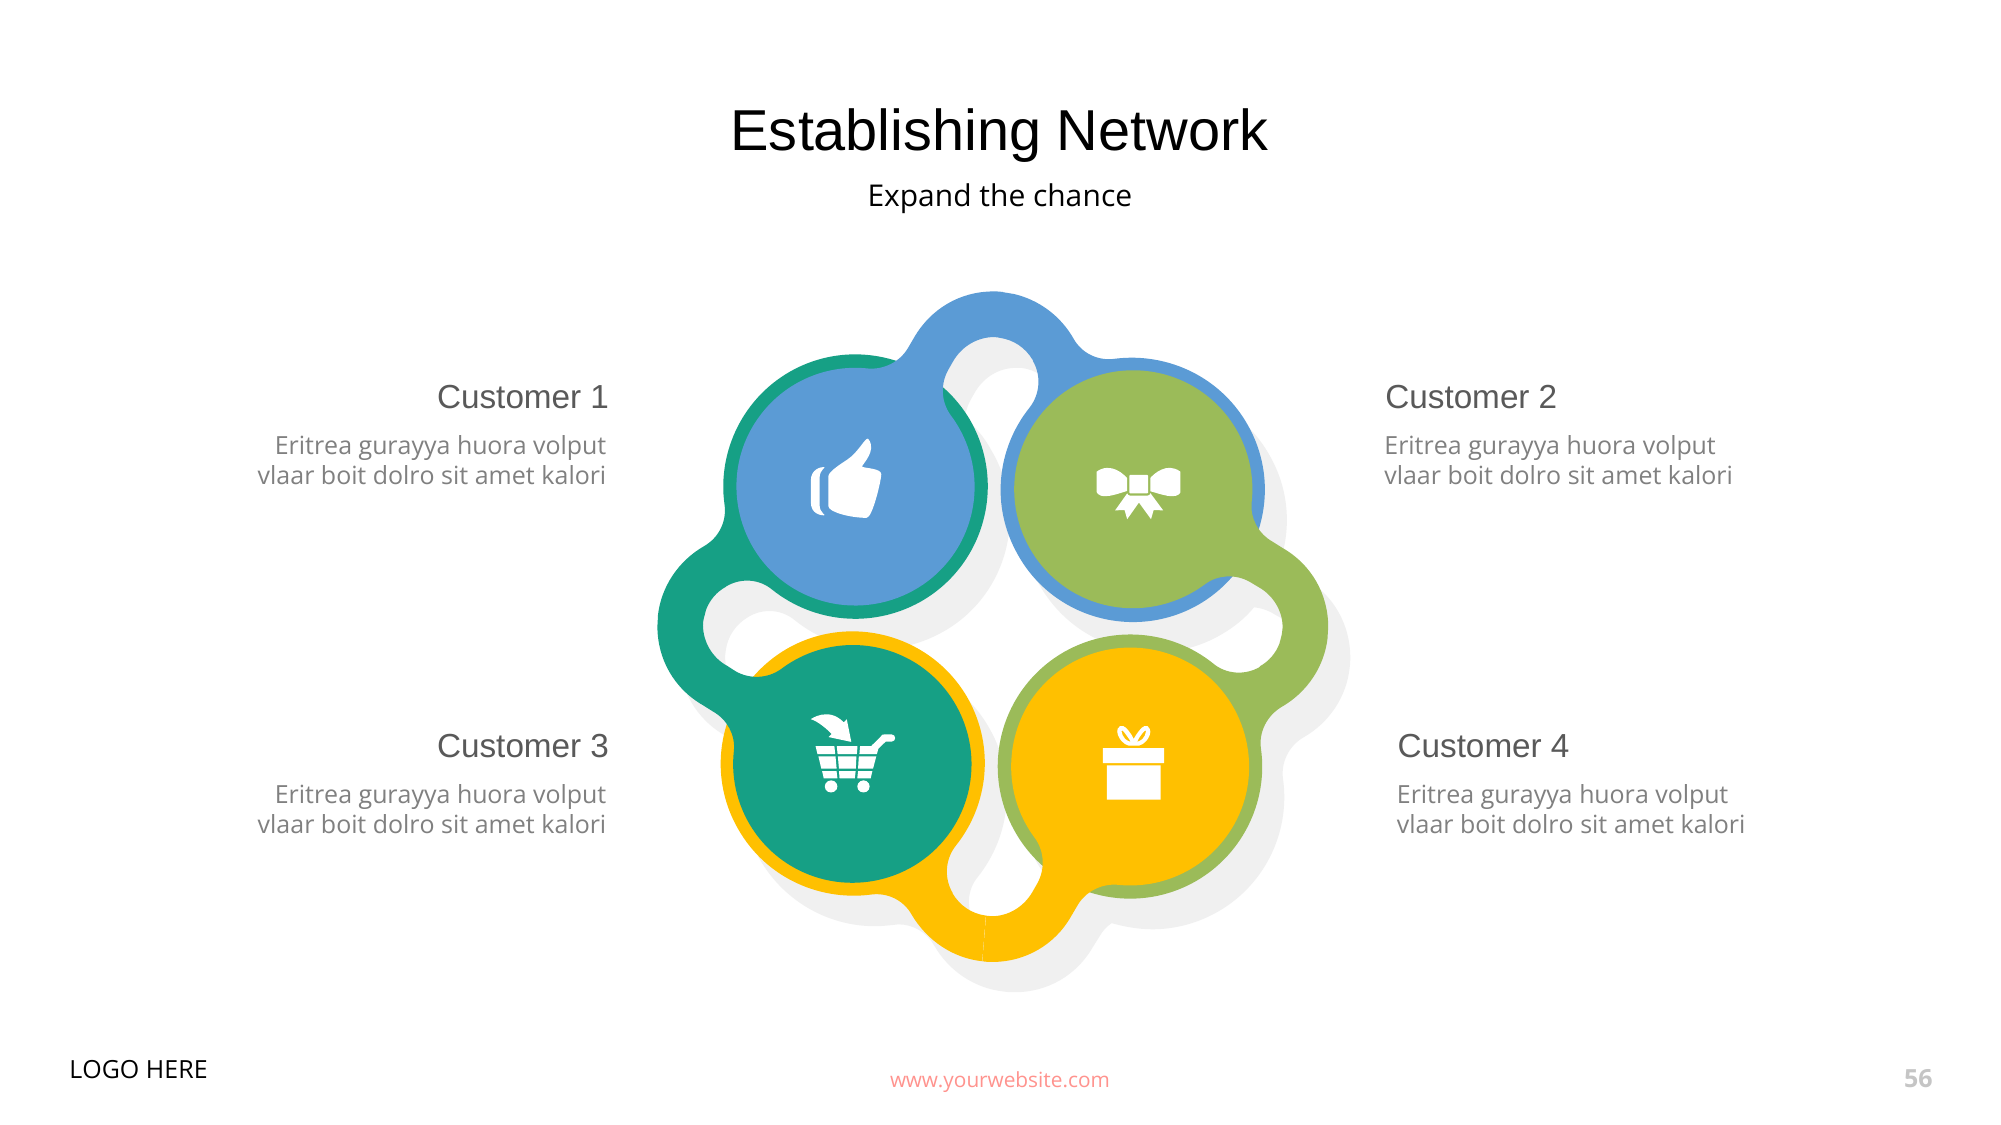

# Establishing Network
Expand the chance

Customer 1
Eritrea gurayya huora volput vlaar boit dolro sit amet kalori
Customer 2
Eritrea gurayya huora volput vlaar boit dolro sit amet kalori

Customer 3
Eritrea gurayya huora volput vlaar boit dolro sit amet kalori
Customer 4
Eritrea gurayya huora volput vlaar boit dolro sit amet kalori

LOGO HERE
www.yourwebsite.com
56